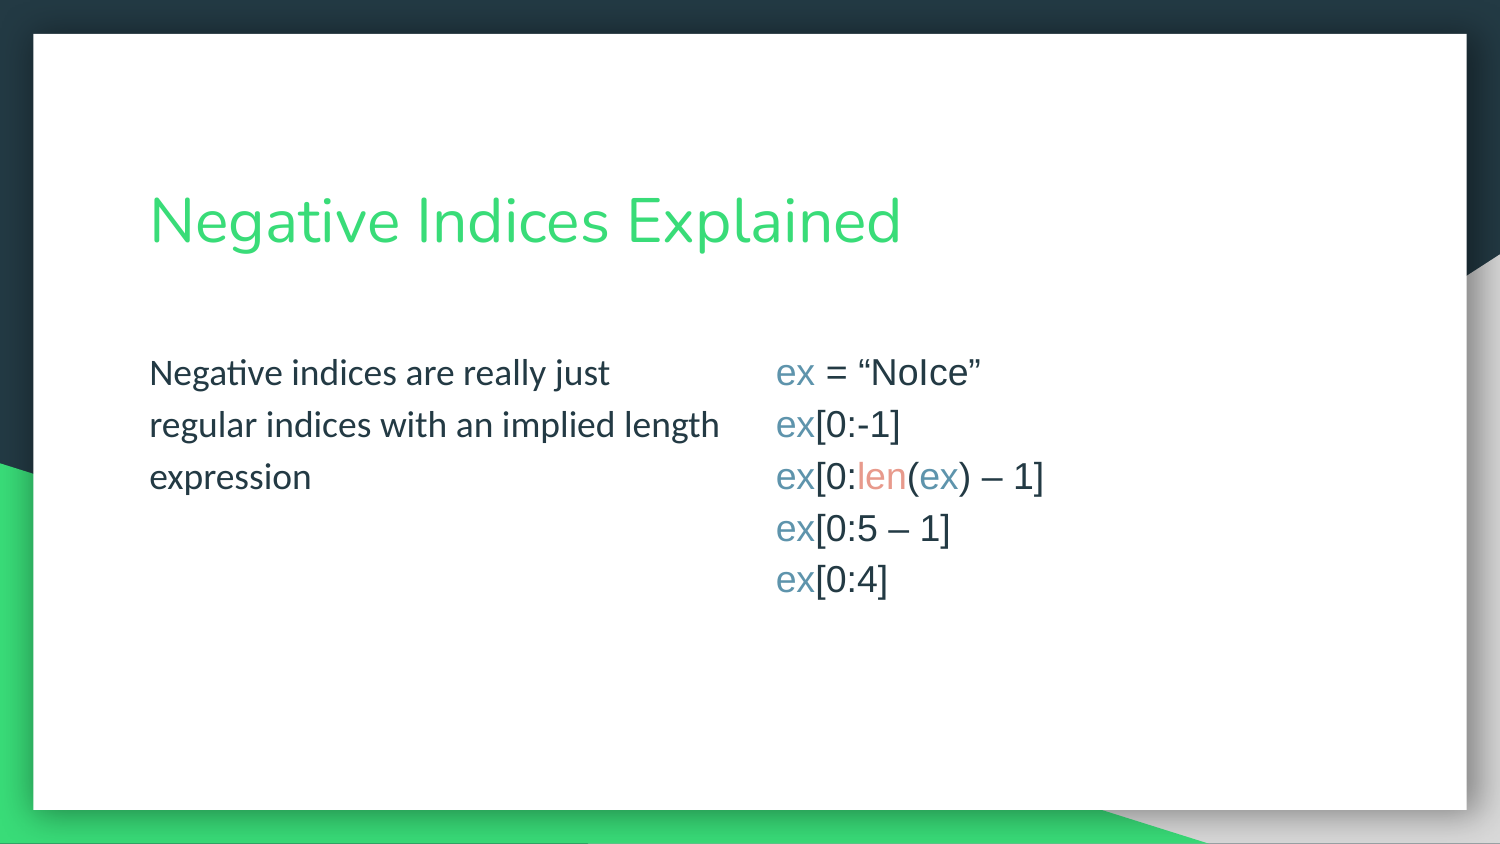

# Negative Indices Explained
Negative indices are really just regular indices with an implied length expression

ex = “NoIce”
ex[0:-1]
ex[0:len(ex) – 1]
ex[0:5 – 1]
ex[0:4]